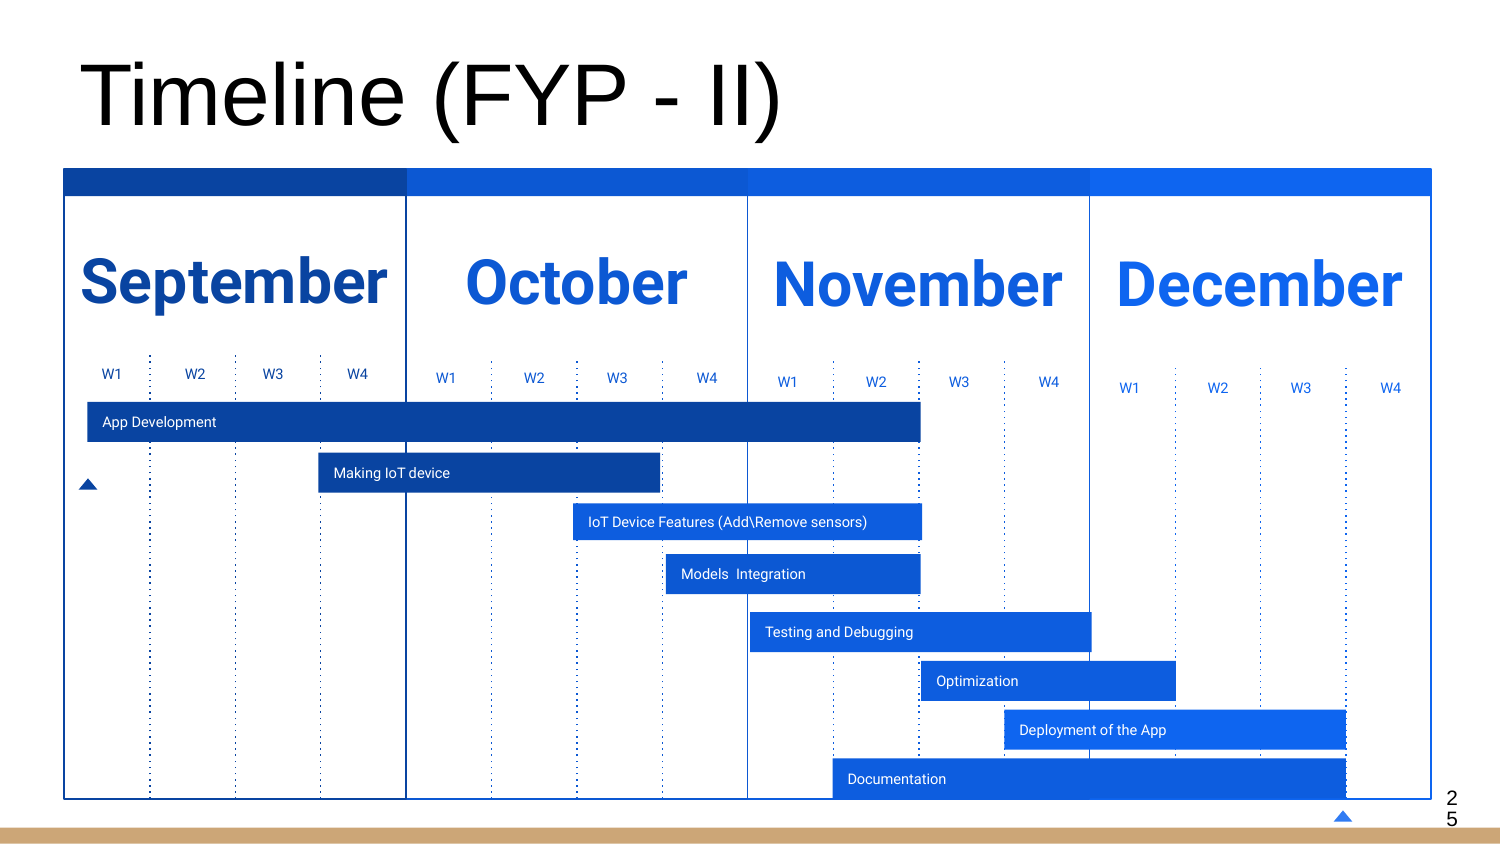

# Timeline (FYP - II)

September
W1
W2
W3
W4

October
W1
W2
W3
W4

December
W1
W2
W3
W4

November
W1
W2
W3
W4
App Development
Making IoT device

IoT Device Features (Add\Remove sensors)
Models  Integration
Testing and Debugging
Optimization
Deployment of the App
Documentation
25